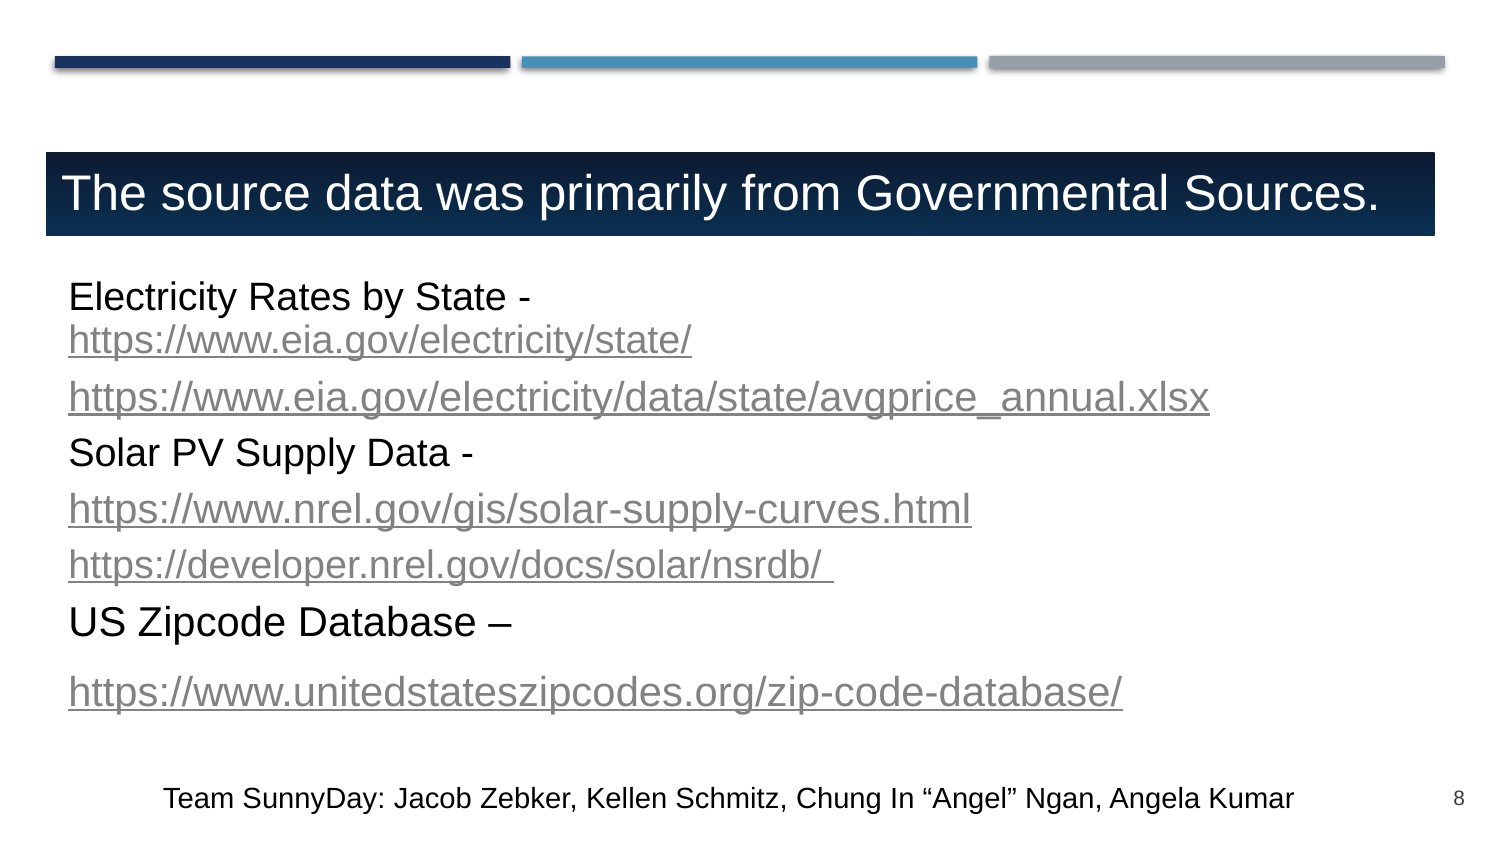

# Description of the Source of Data
The source data was primarily from Governmental Sources.
Electricity Rates by State -
https://www.eia.gov/electricity/state/
https://www.eia.gov/electricity/data/state/avgprice_annual.xlsx
Solar PV Supply Data -
https://www.nrel.gov/gis/solar-supply-curves.html
https://developer.nrel.gov/docs/solar/nsrdb/
US Zipcode Database –
https://www.unitedstateszipcodes.org/zip-code-database/

Team SunnyDay: Jacob Zebker, Kellen Schmitz, Chung In “Angel” Ngan, Angela Kumar
8